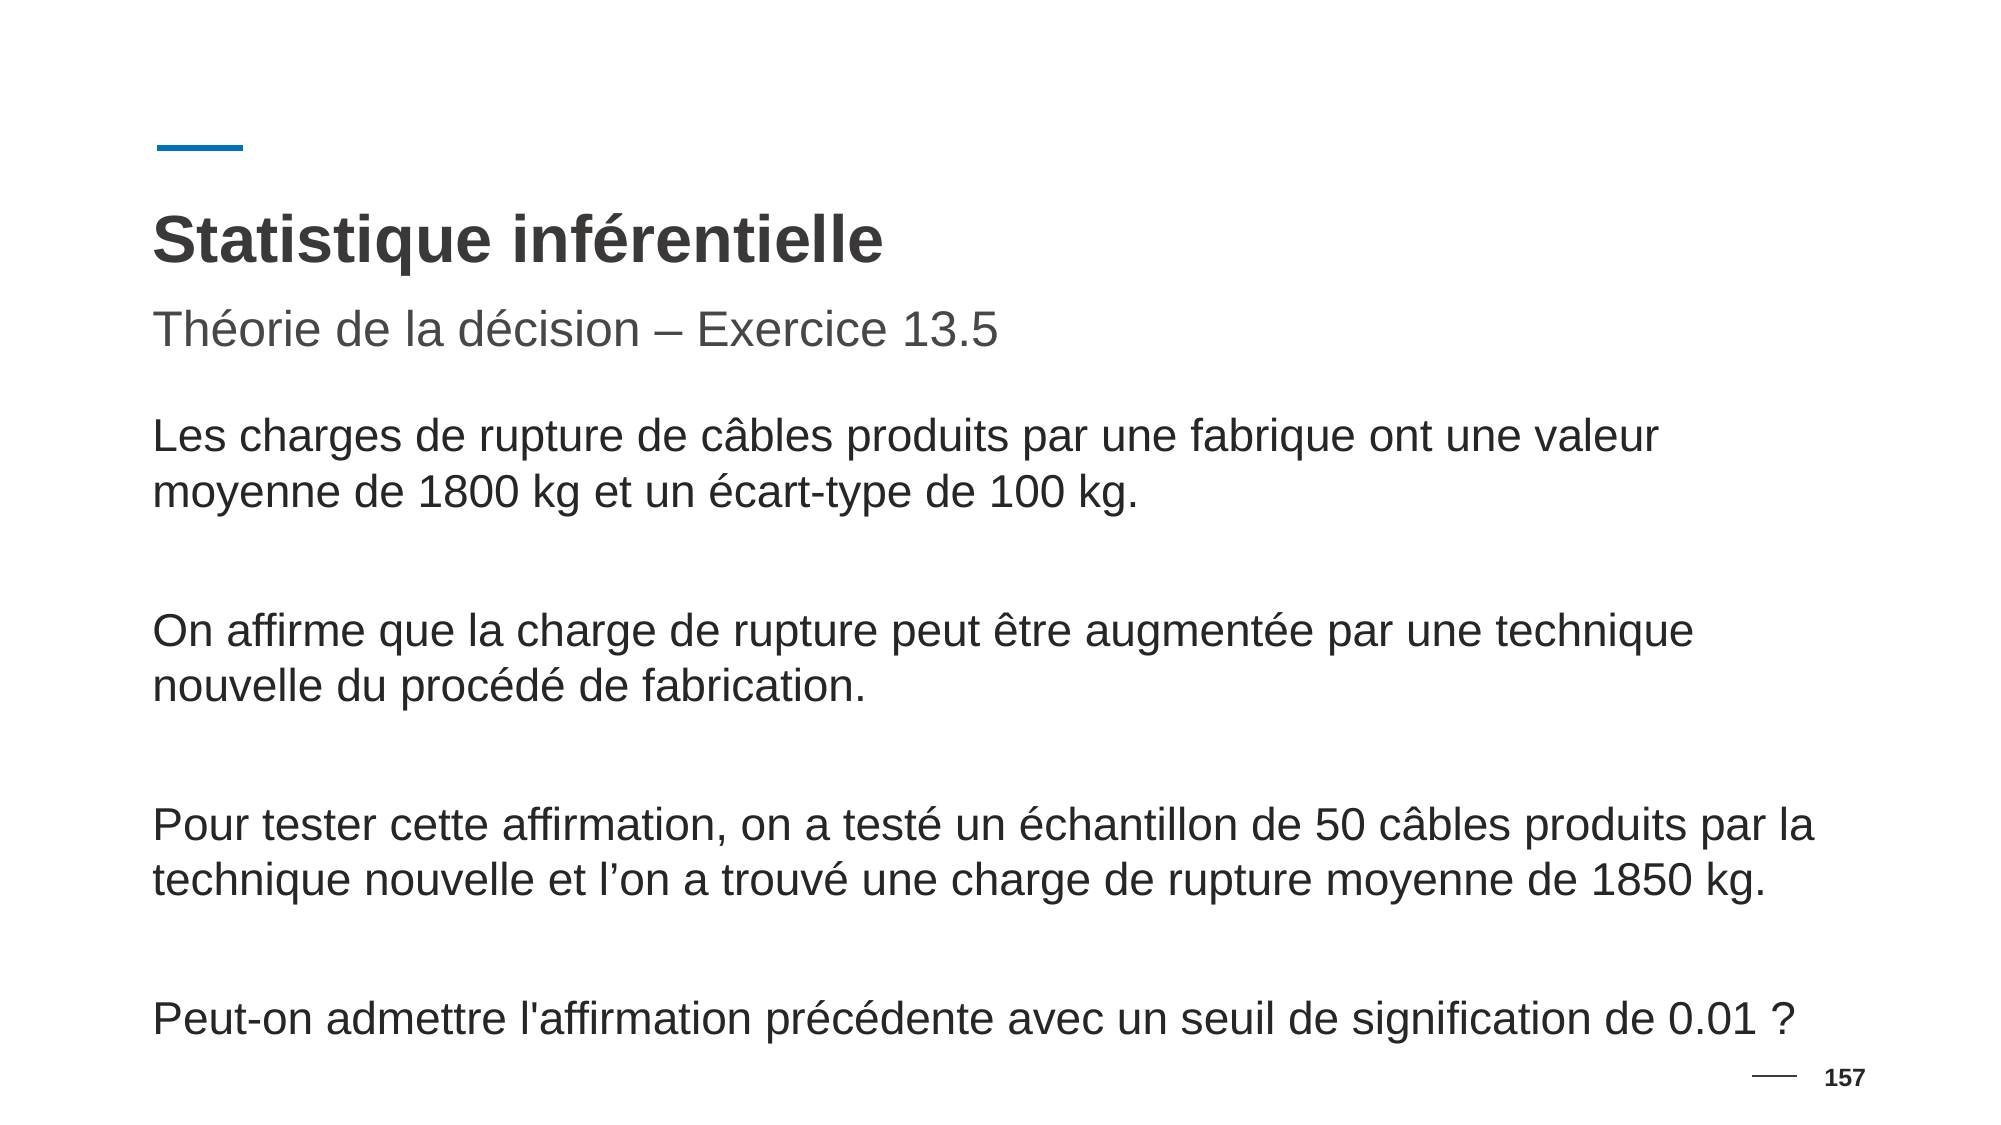

# Statistique inférentielle
Théorie de la décision – Exercice 13.5
Les charges de rupture de câbles produits par une fabrique ont une valeur moyenne de 1800 kg et un écart-type de 100 kg.

On affirme que la charge de rupture peut être augmentée par une technique nouvelle du procédé de fabrication.

Pour tester cette affirmation, on a testé un échantillon de 50 câbles produits par la technique nouvelle et l’on a trouvé une charge de rupture moyenne de 1850 kg.

Peut-on admettre l'affirmation précédente avec un seuil de signification de 0.01 ?

157